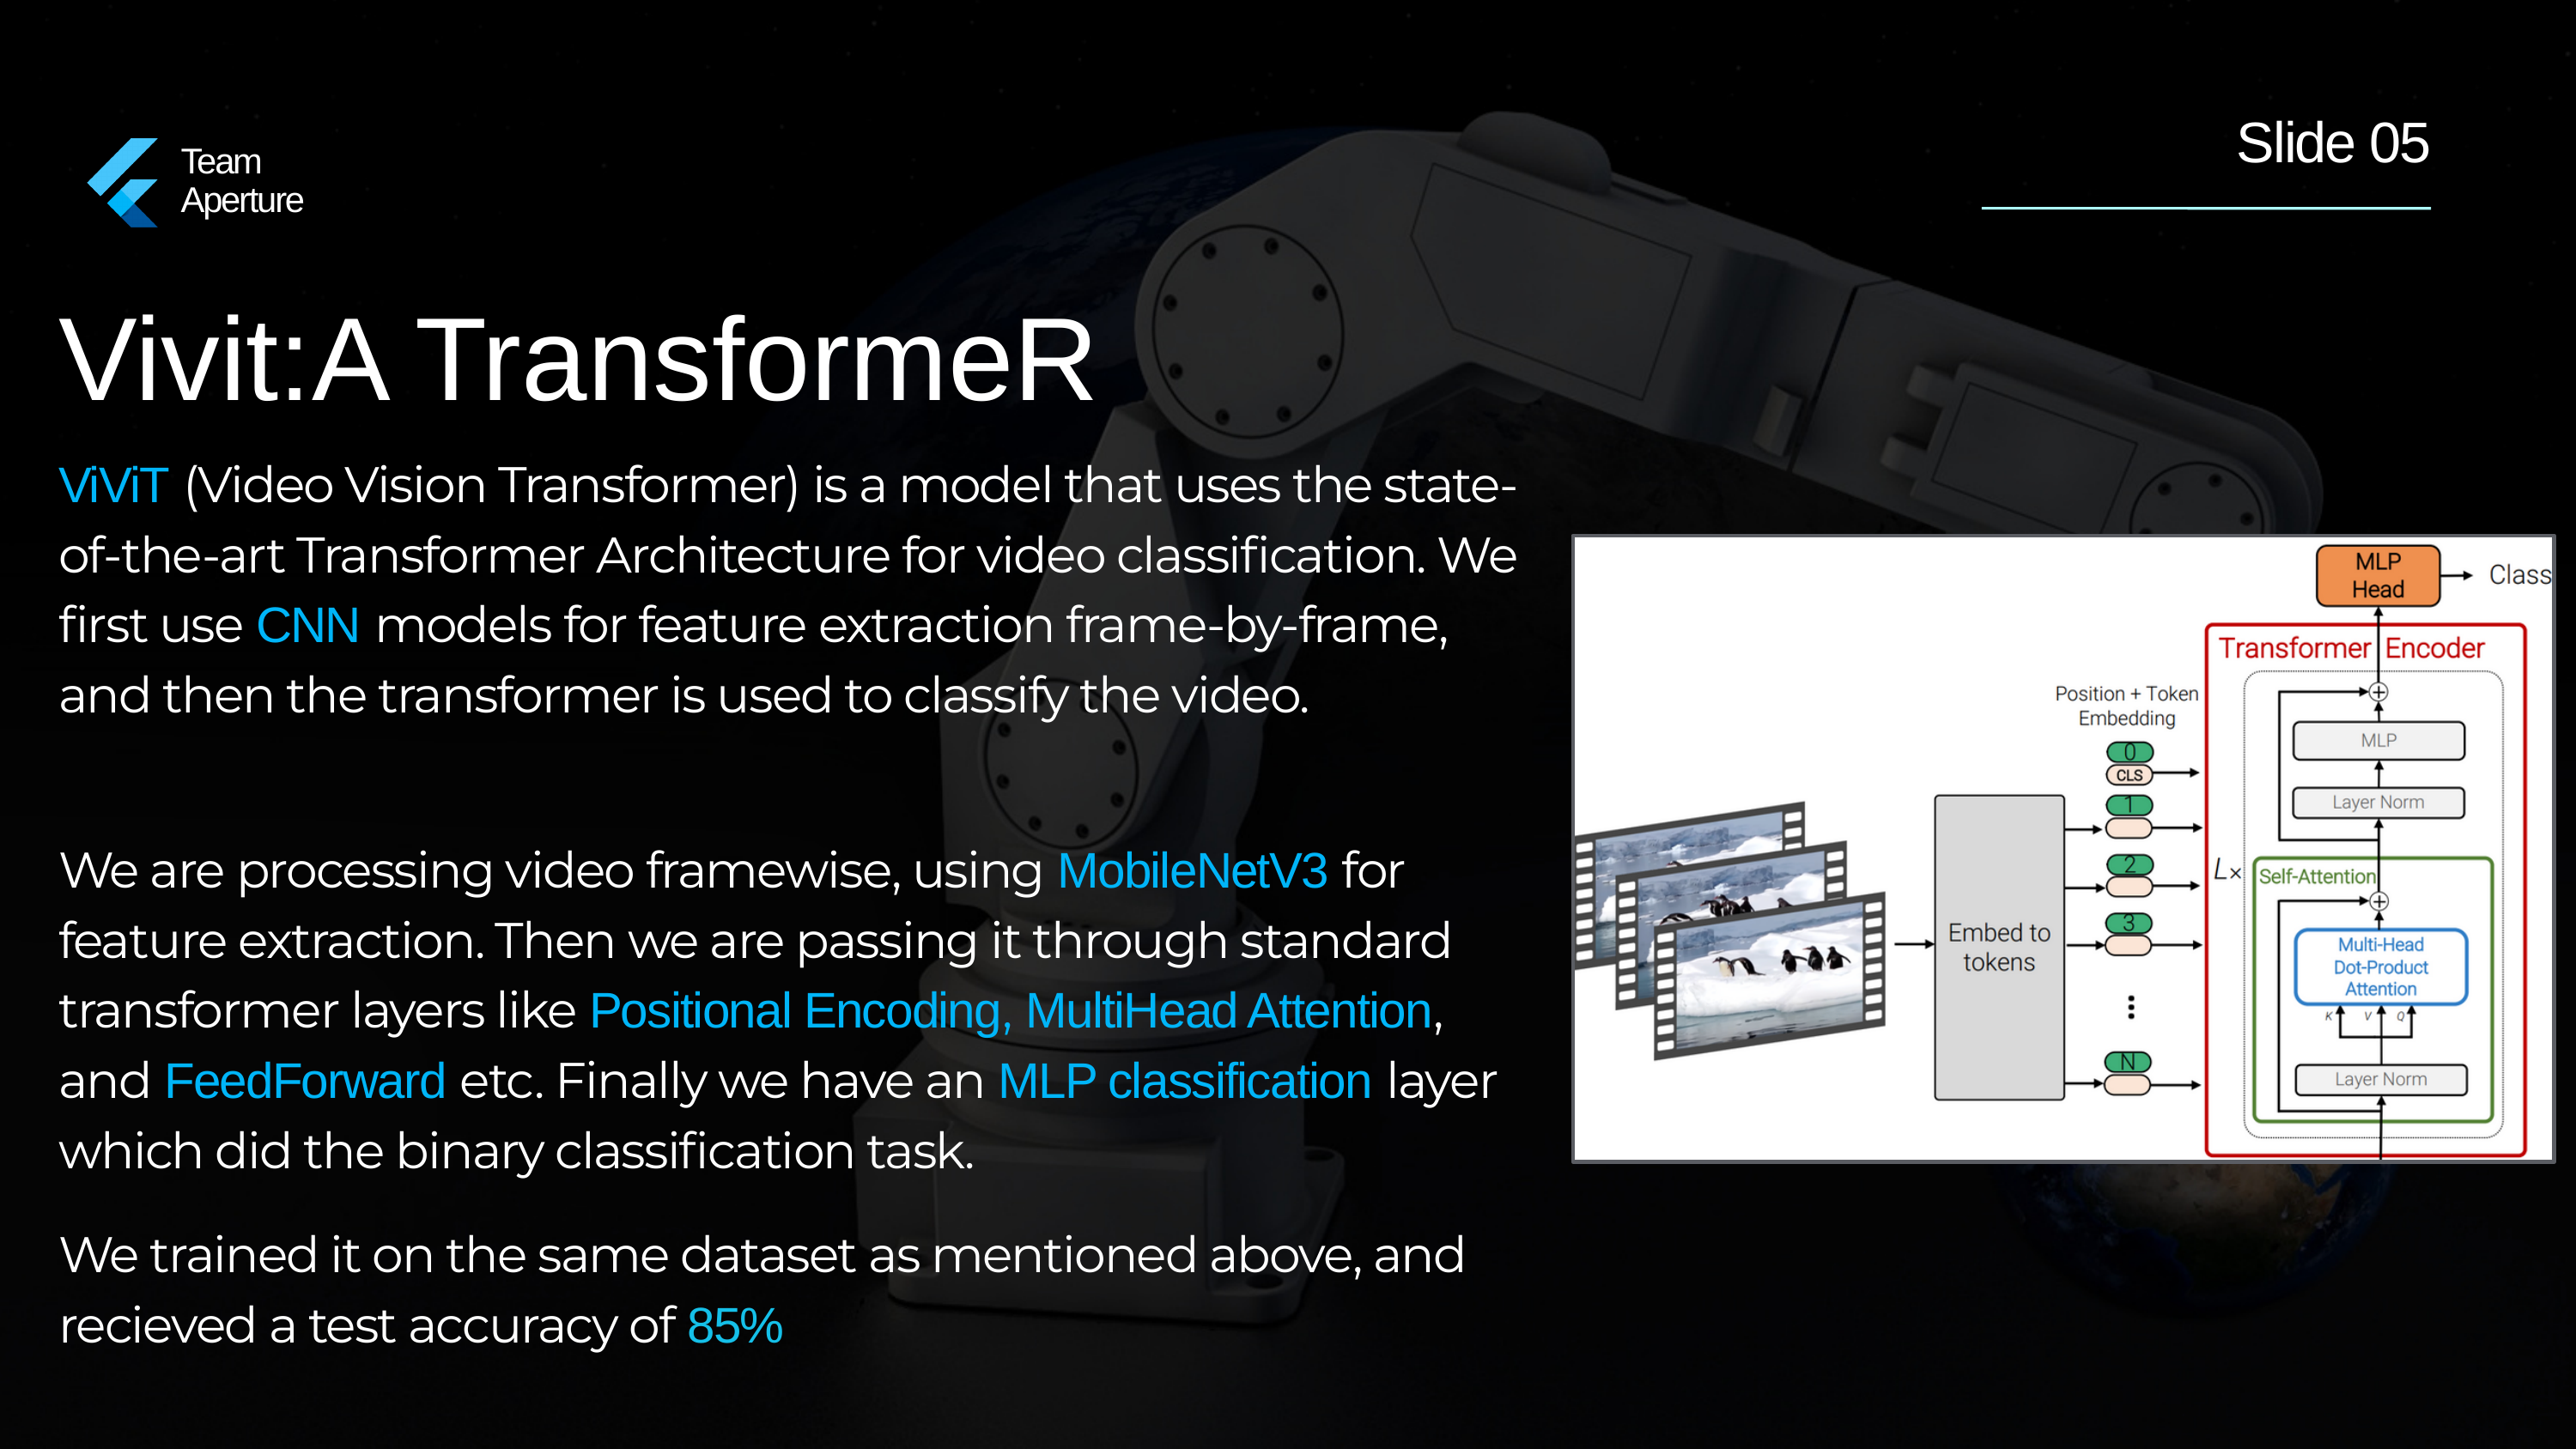

Slide 05

Team Aperture

Vivit:A TransformeR
ViViT (Video Vision Transformer) is a model that uses the state-of-the-art Transformer Architecture for video classification. We first use CNN models for feature extraction frame-by-frame, and then the transformer is used to classify the video.

We are processing video framewise, using MobileNetV3 for feature extraction. Then we are passing it through standard transformer layers like Positional Encoding, MultiHead Attention, and FeedForward etc. Finally we have an MLP classification layer which did the binary classification task.
We trained it on the same dataset as mentioned above, and recieved a test accuracy of 85%